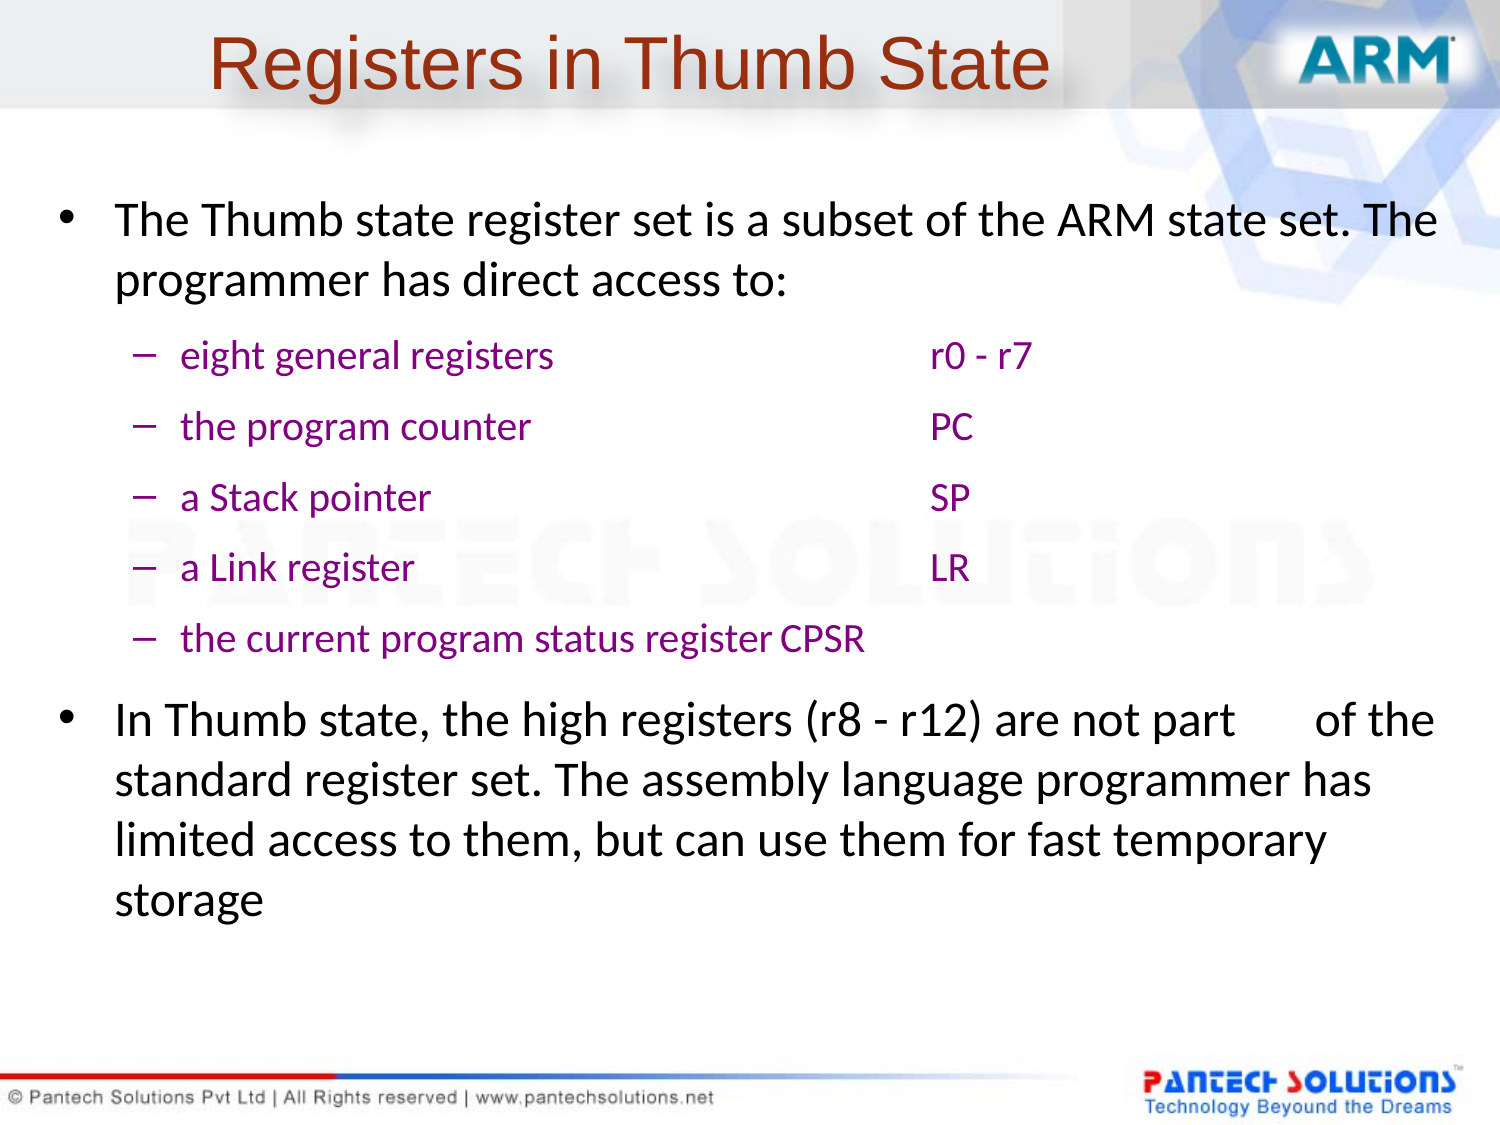

# Registers in Thumb State
The Thumb state register set is a subset of the ARM state set. The programmer has direct access to:
eight general registers 			r0 - r7
the program counter			PC
a Stack pointer				SP
a Link register				LR
the current program status register	CPSR
In Thumb state, the high registers (r8 - r12) are not part       of the standard register set. The assembly language programmer has limited access to them, but can use them for fast temporary storage